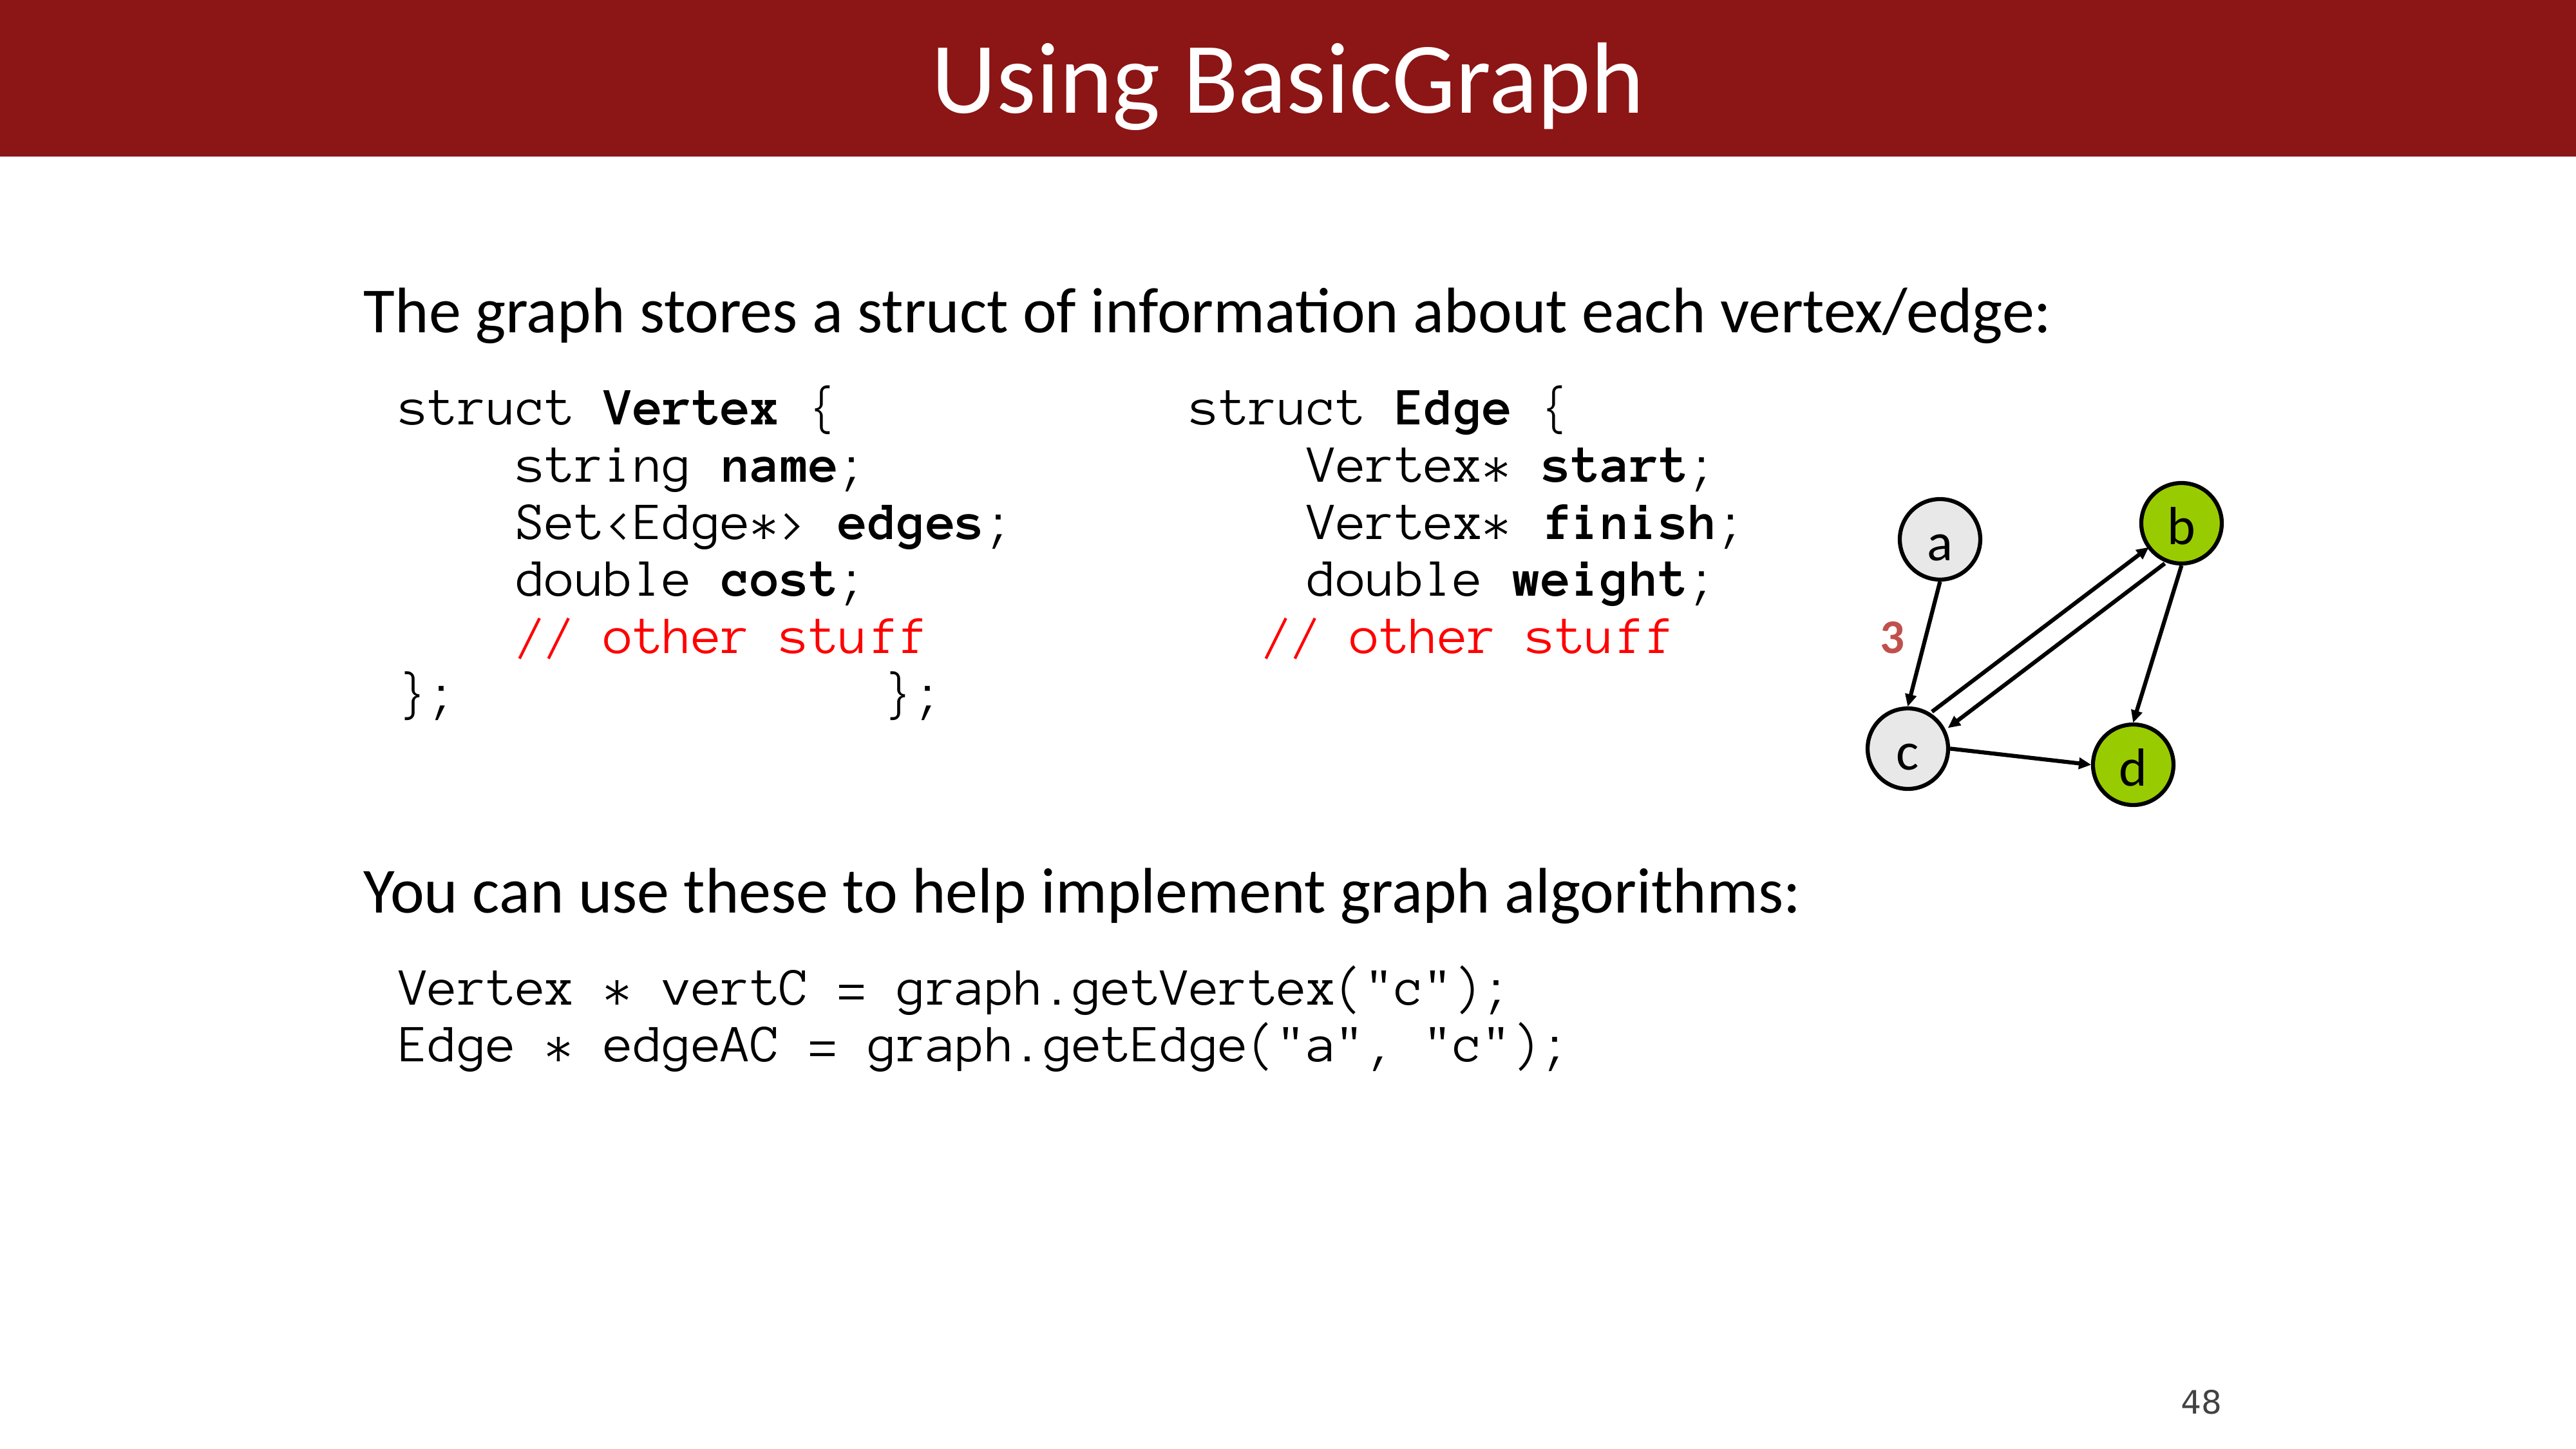

# Using BasicGraph
The graph stores a struct of information about each vertex/edge:

struct Vertex {            struct Edge {
    string name;               Vertex* start;
    Set<Edge*> edges;          Vertex* finish;
    double cost;               double weight;
    // other stuff		      // other stuff
};				   };

You can use these to help implement graph algorithms:

Vertex * vertC = graph.getVertex("c");
Edge * edgeAC = graph.getEdge("a", "c");
b

a

3
c

d

48